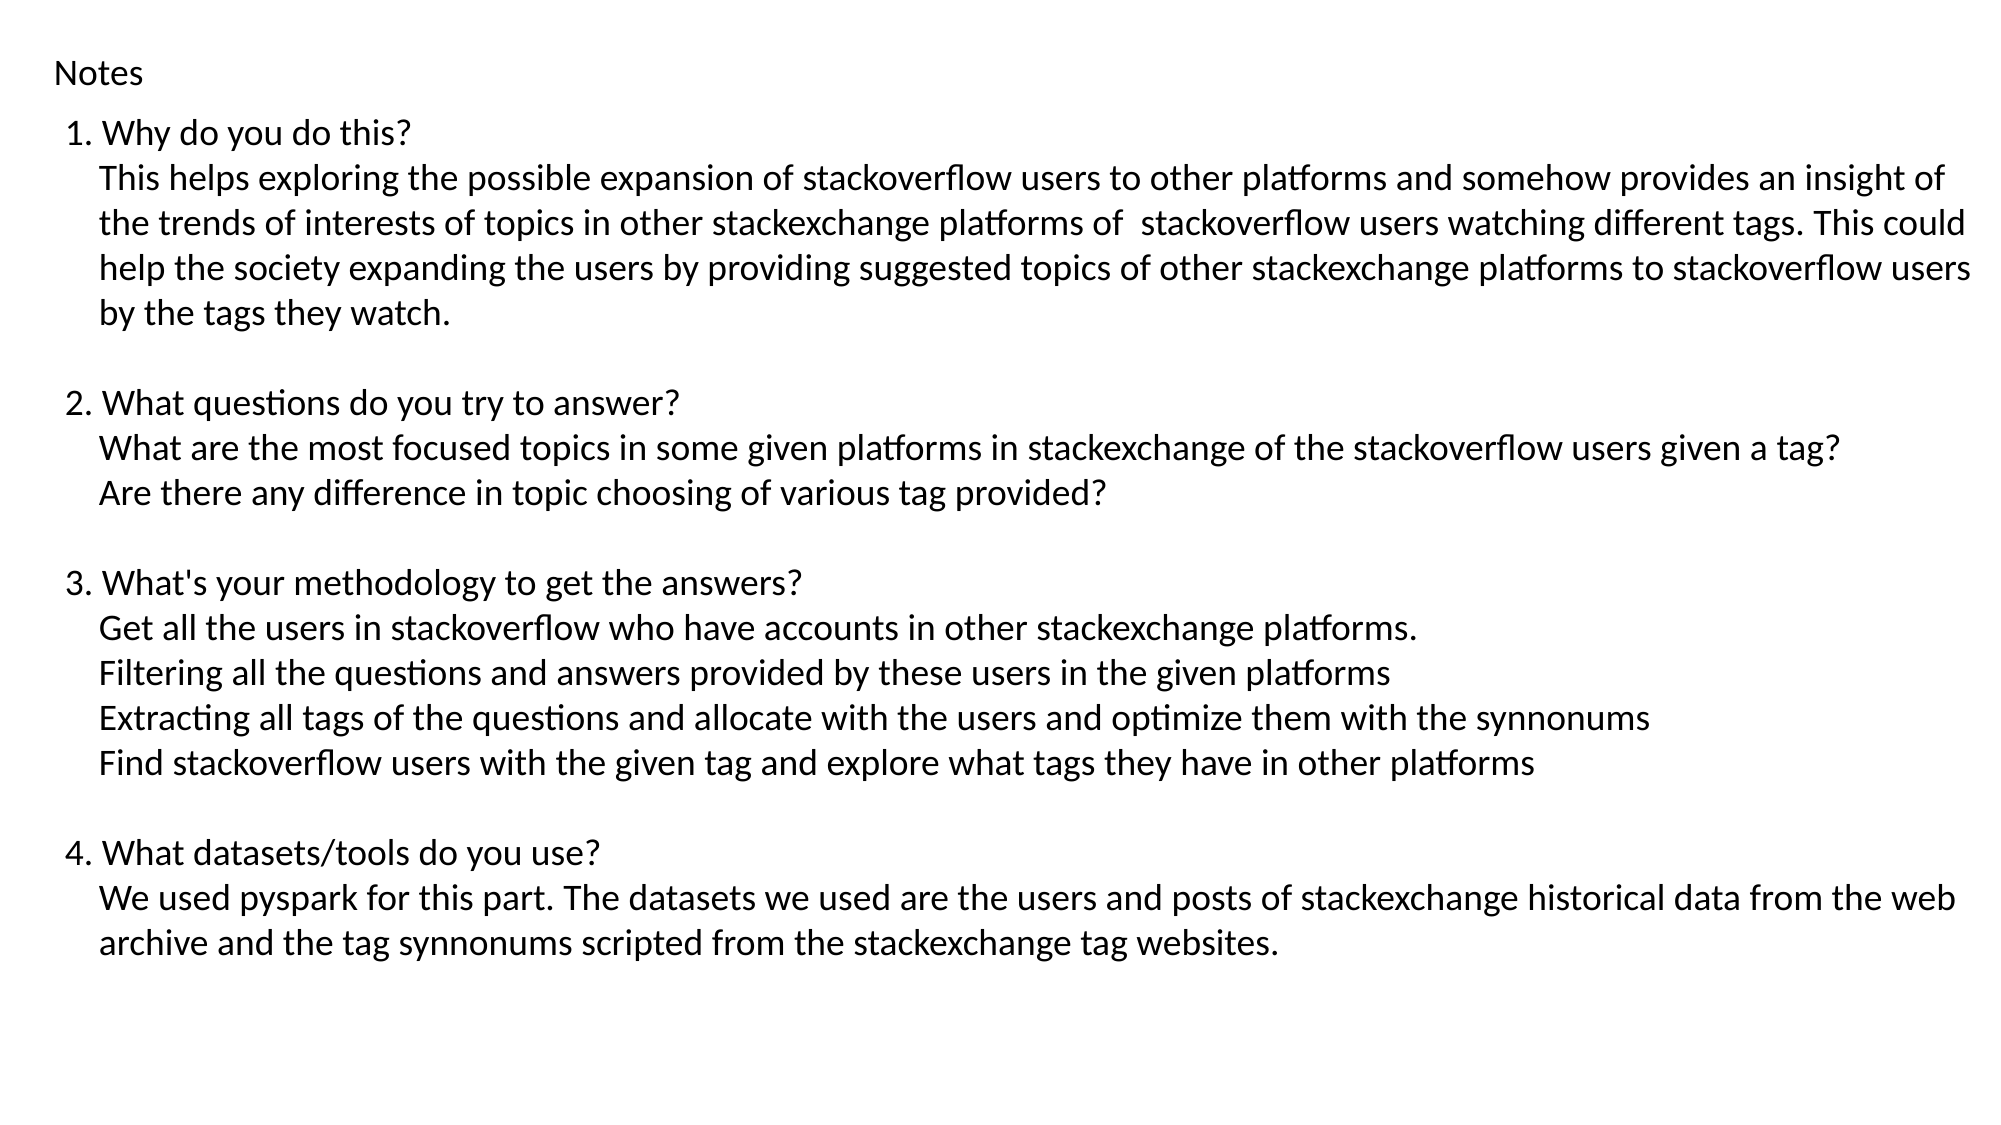

Notes
1. Why do you do this?
    This helps exploring the possible expansion of stackoverflow users to other platforms and somehow provides an insight of
    the trends of interests of topics in other stackexchange platforms of  stackoverflow users watching different tags. This could
    help the society expanding the users by providing suggested topics of other stackexchange platforms to stackoverflow users
    by the tags they watch.

2. What questions do you try to answer?
    What are the most focused topics in some given platforms in stackexchange of the stackoverflow users given a tag?
    Are there any difference in topic choosing of various tag provided?

3. What's your methodology to get the answers?
    Get all the users in stackoverflow who have accounts in other stackexchange platforms.
    Filtering all the questions and answers provided by these users in the given platforms
    Extracting all tags of the questions and allocate with the users and optimize them with the synnonums
    Find stackoverflow users with the given tag and explore what tags they have in other platforms

4. What datasets/tools do you use?
    We used pyspark for this part. The datasets we used are the users and posts of stackexchange historical data from the web
    archive and the tag synnonums scripted from the stackexchange tag websites.